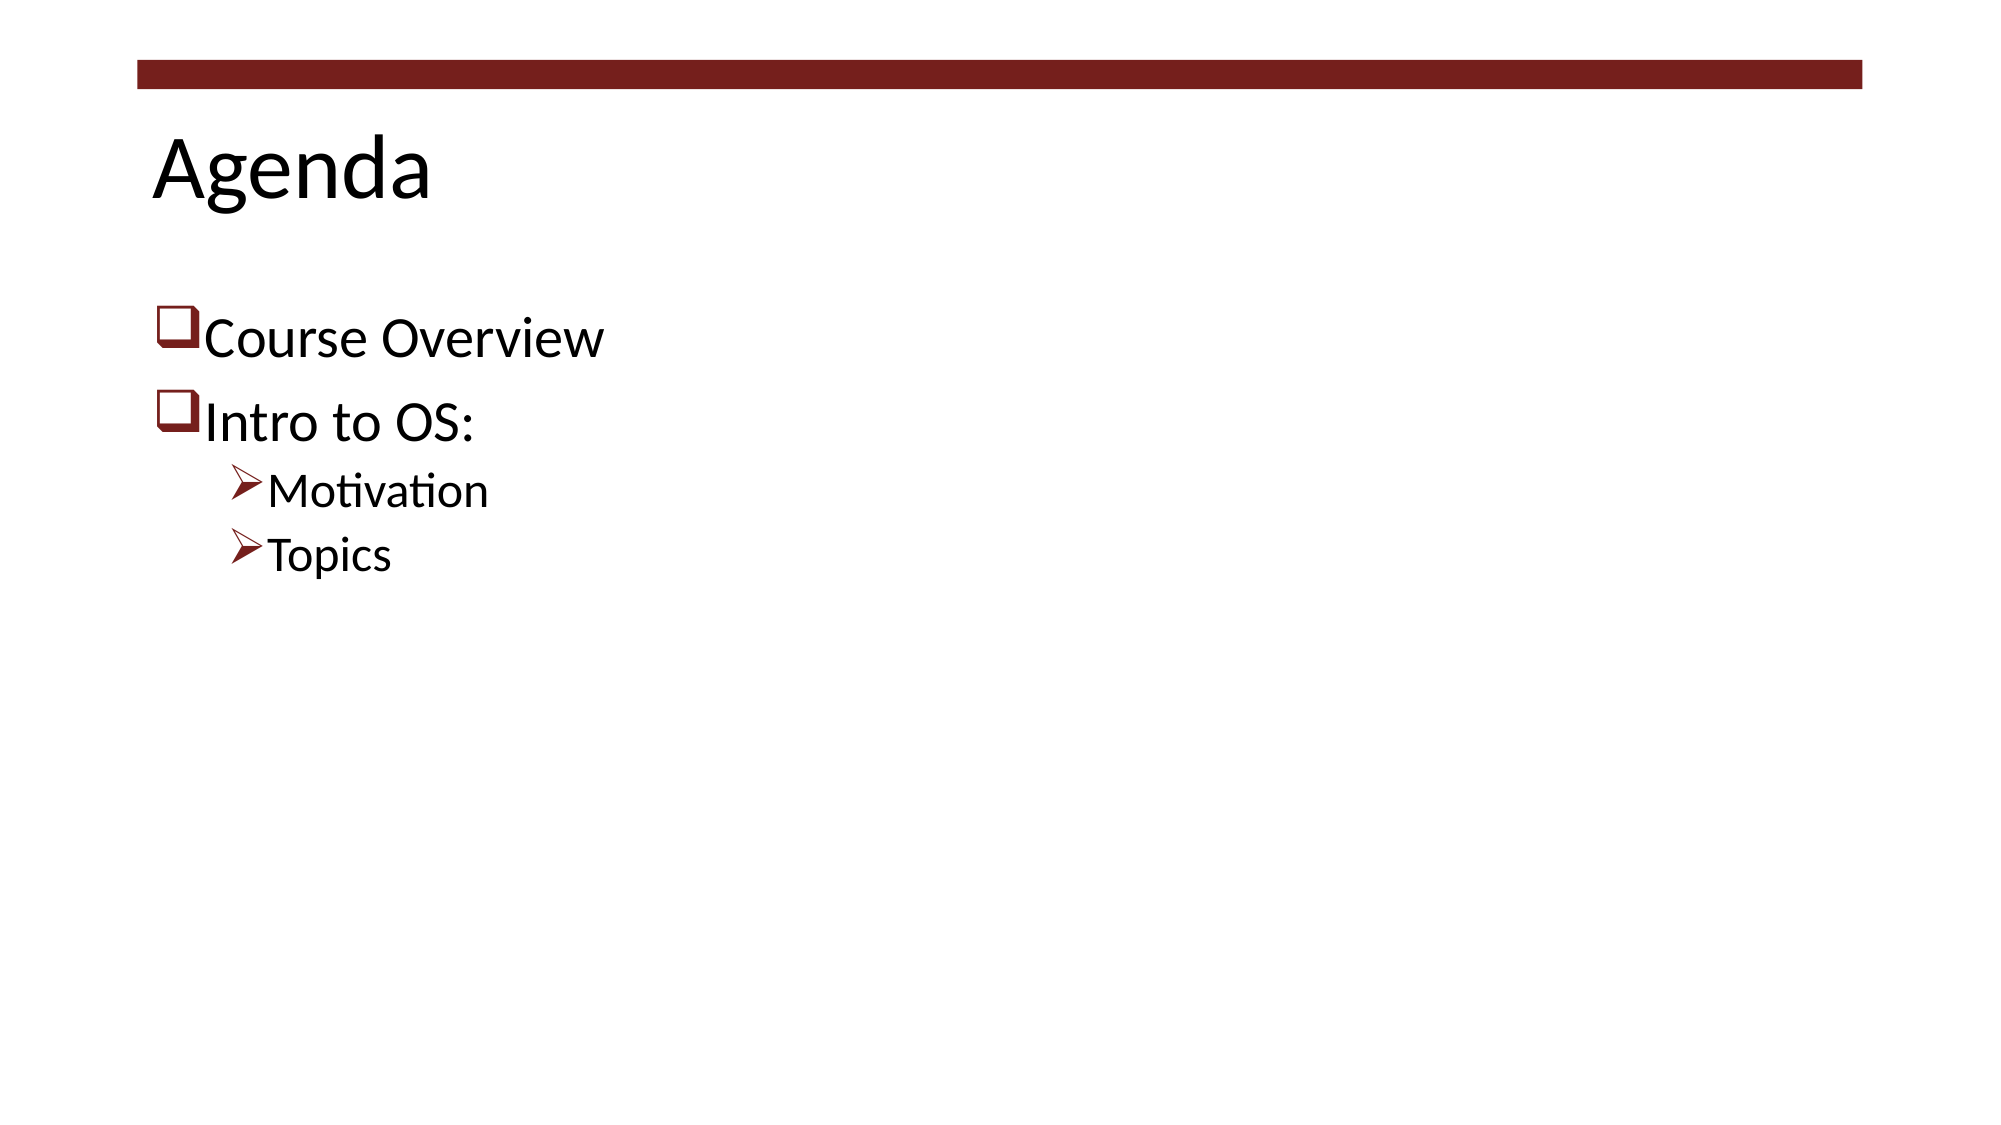

# Agenda
Course Overview
Intro to OS:
Motivation
Topics